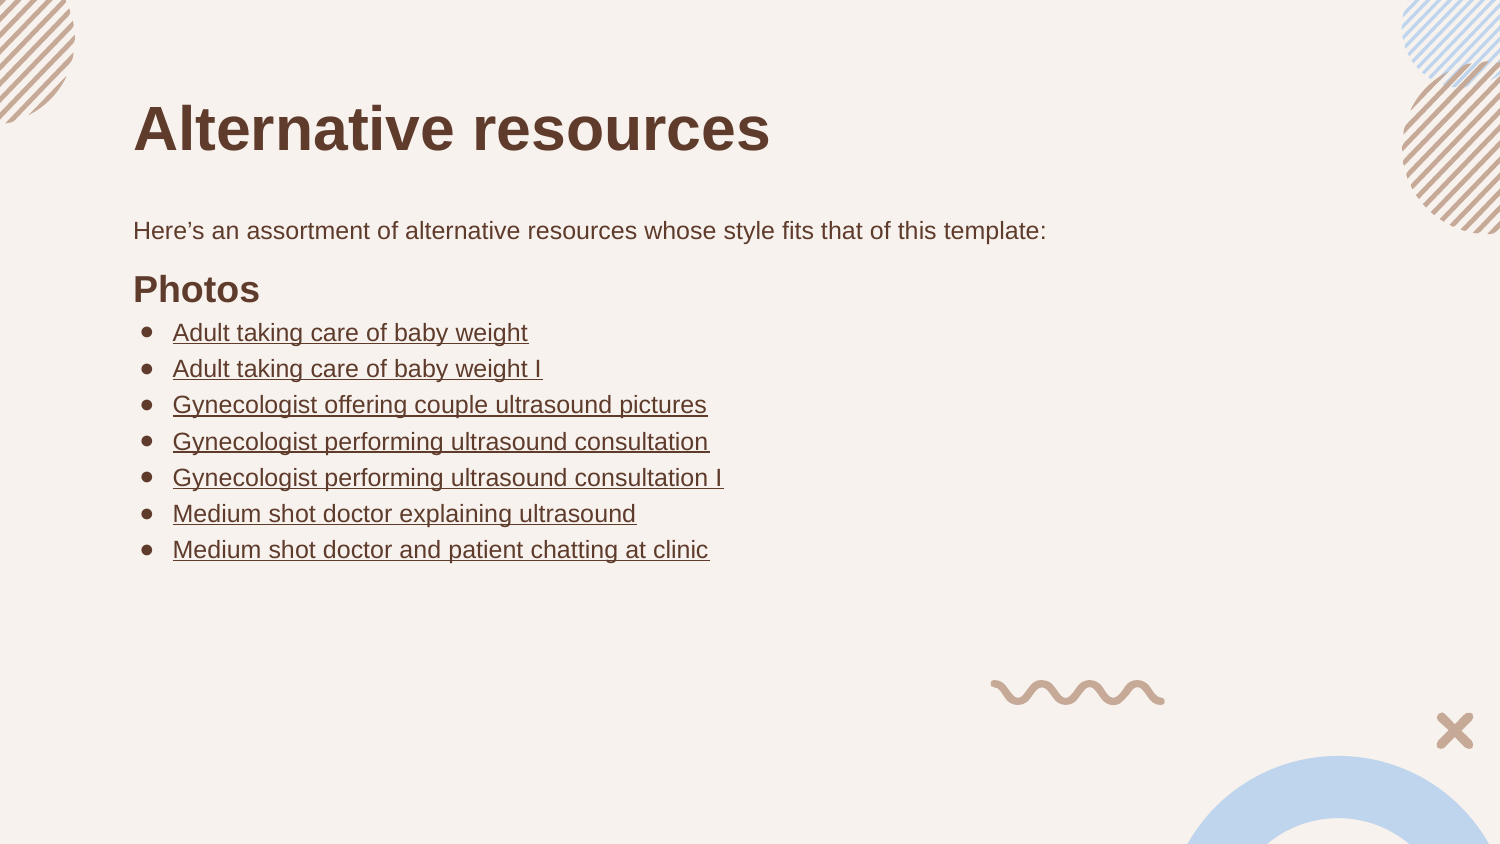

# Alternative resources
Here’s an assortment of alternative resources whose style fits that of this template:
Photos
Adult taking care of baby weight
Adult taking care of baby weight I
Gynecologist offering couple ultrasound pictures
Gynecologist performing ultrasound consultation
Gynecologist performing ultrasound consultation I
Medium shot doctor explaining ultrasound
Medium shot doctor and patient chatting at clinic